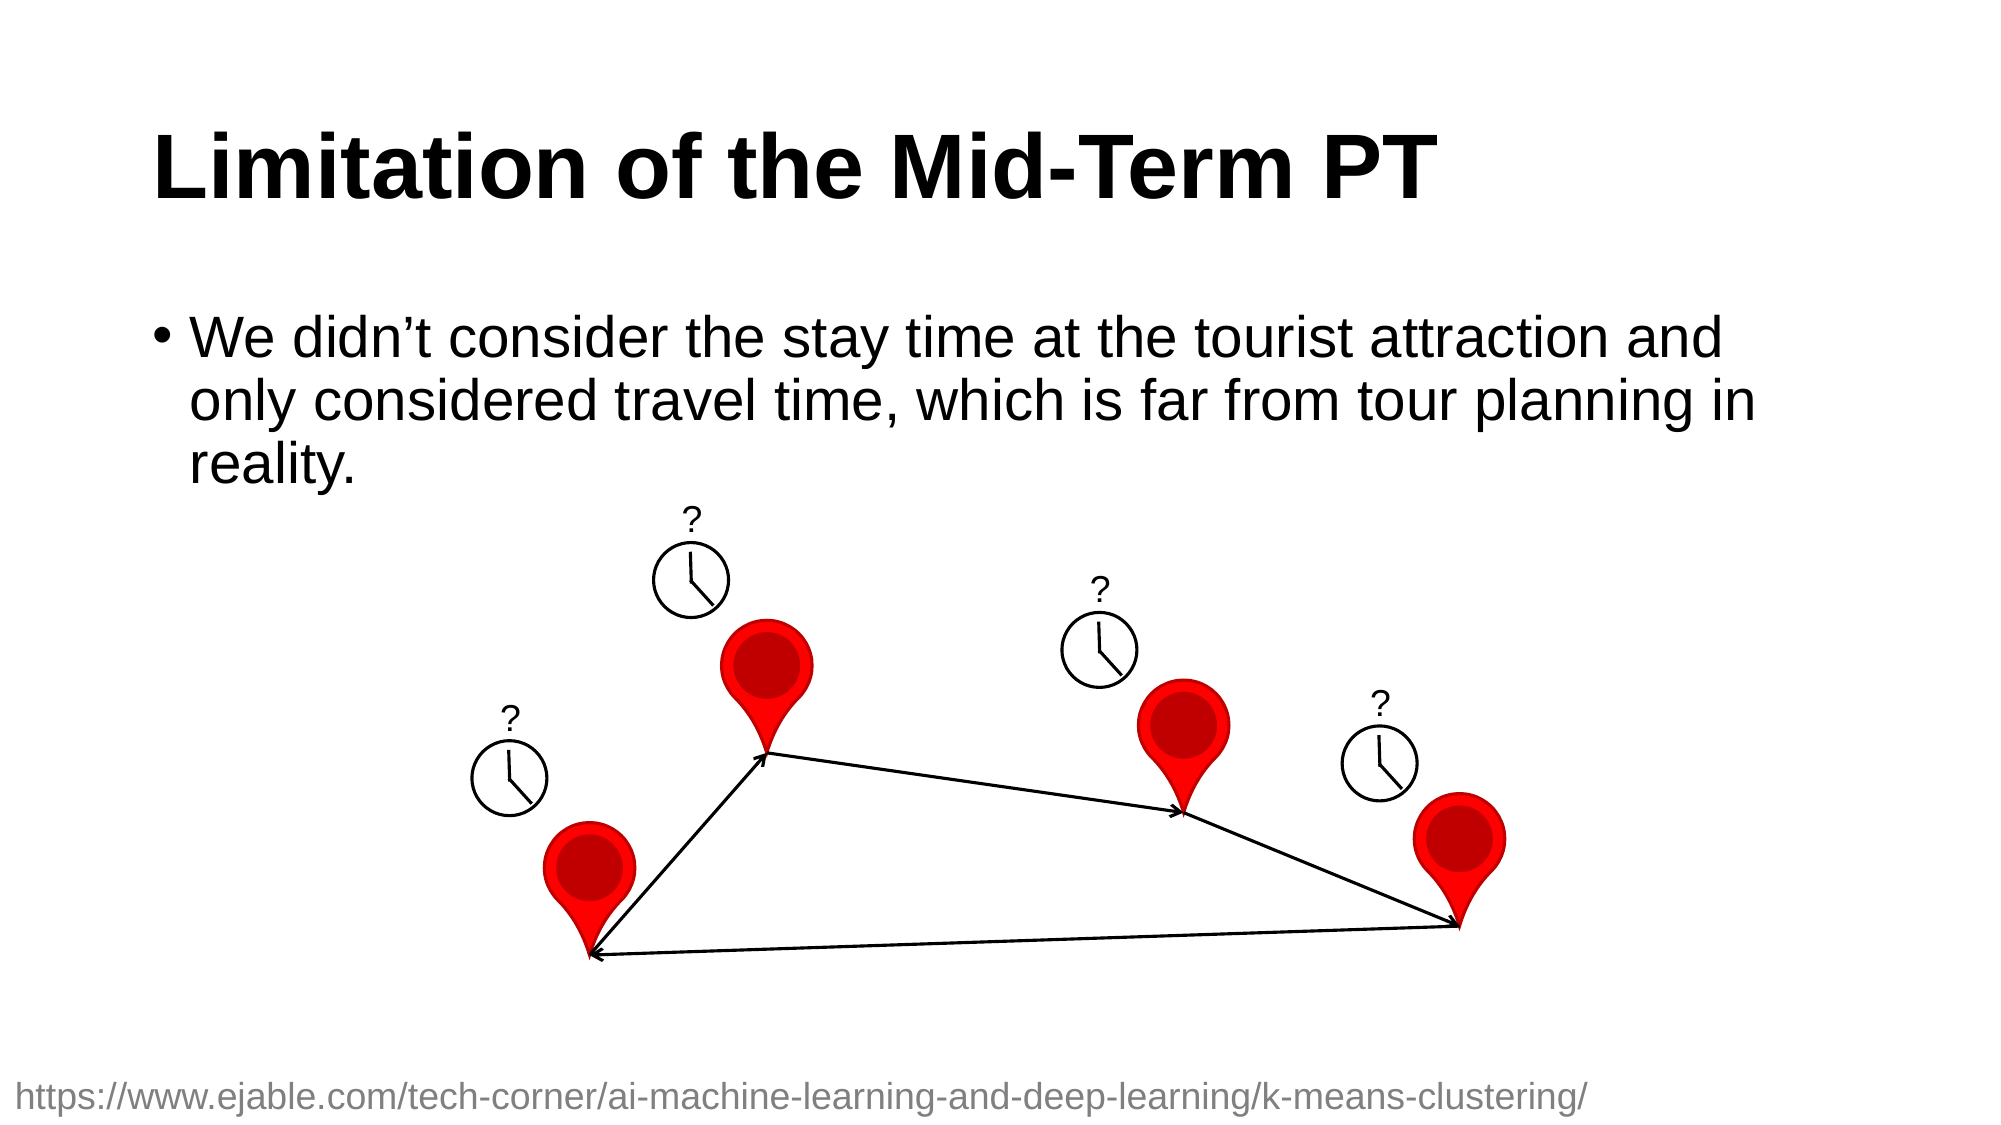

# Limitation of the Mid-Term PT
We didn’t consider the stay time at the tourist attraction and only considered travel time, which is far from tour planning in reality.

?

?

?

?

https://www.ejable.com/tech-corner/ai-machine-learning-and-deep-learning/k-means-clustering/